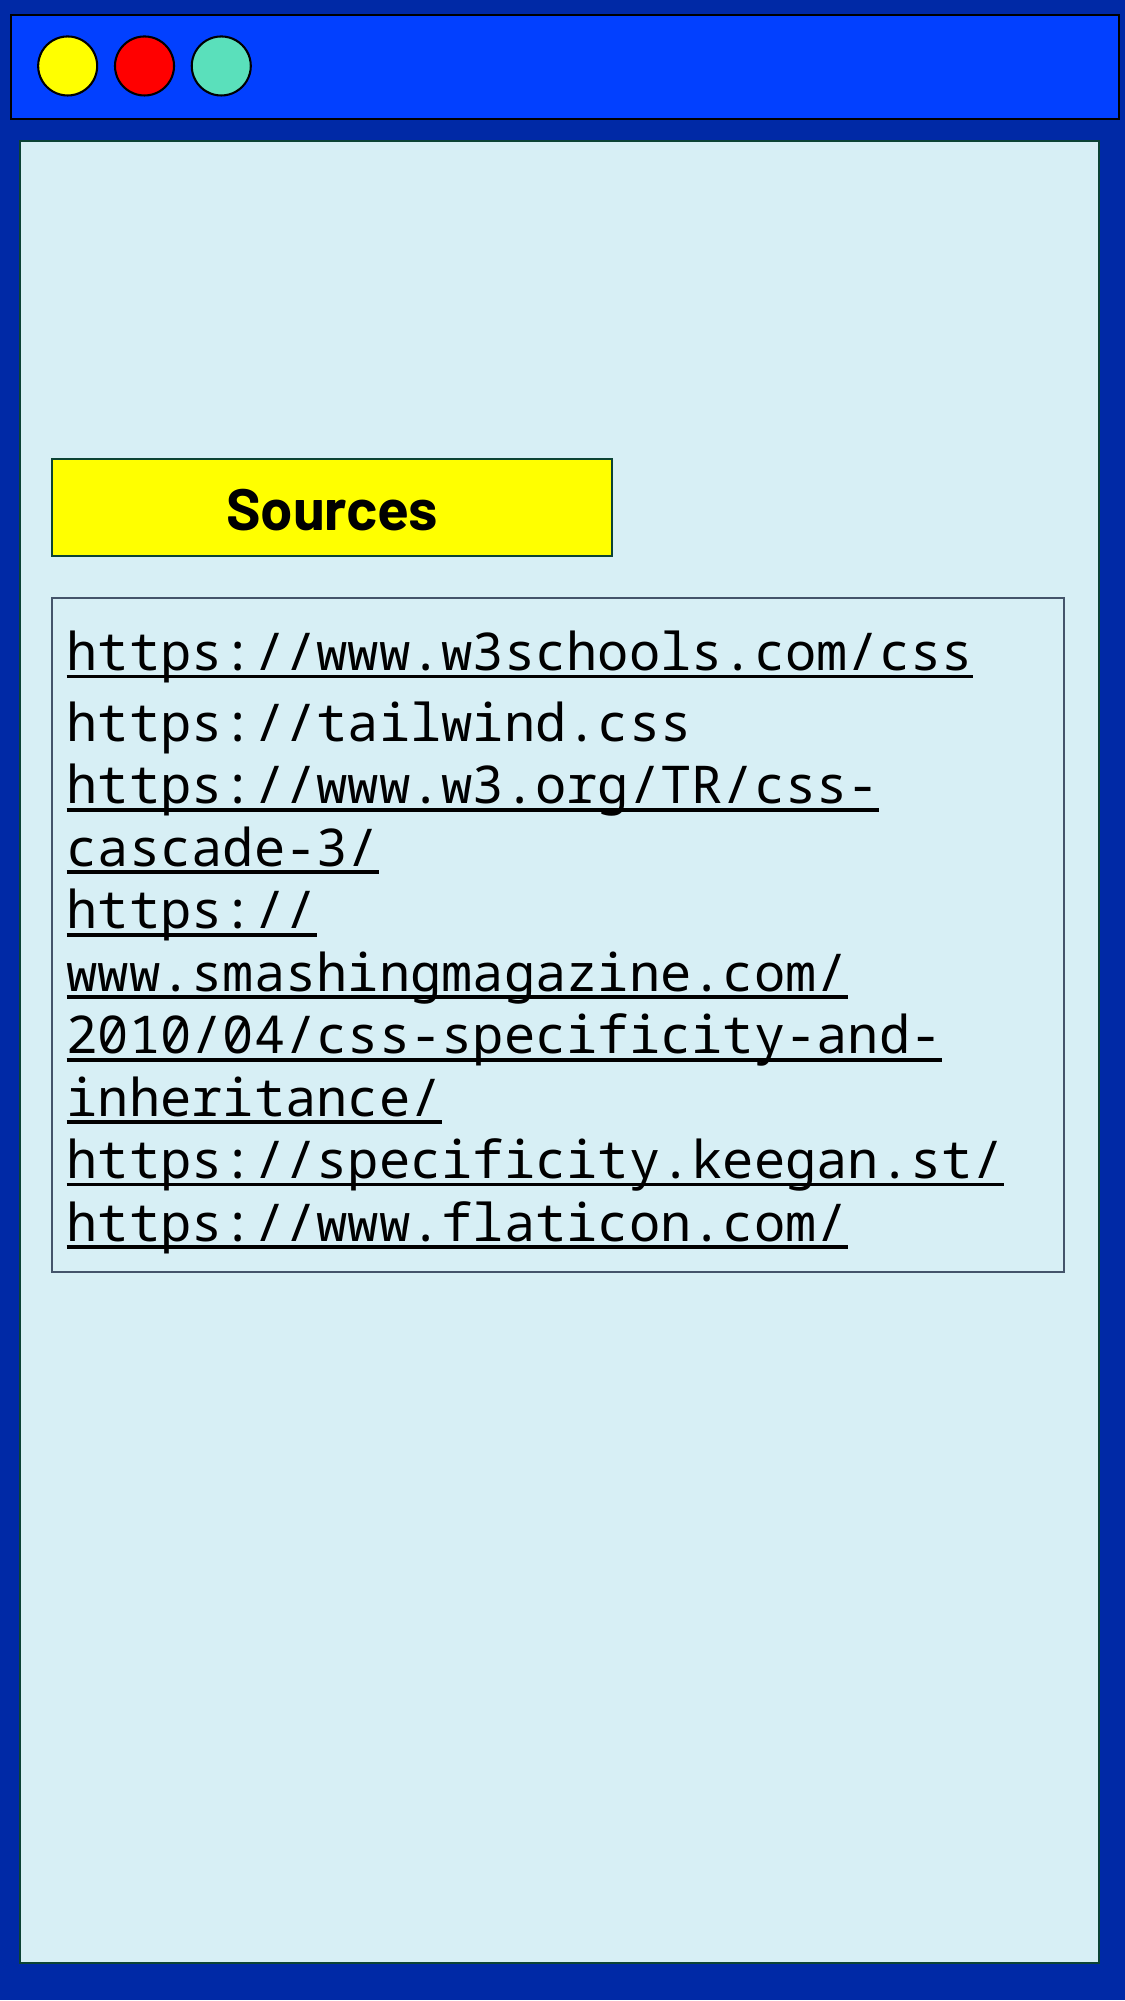

Sources
https://www.w3schools.com/css
https://tailwind.css
https://www.w3.org/TR/css-cascade-3/
https://www.smashingmagazine.com/2010/04/css-specificity-and-inheritance/
https://specificity.keegan.st/
https://www.flaticon.com/